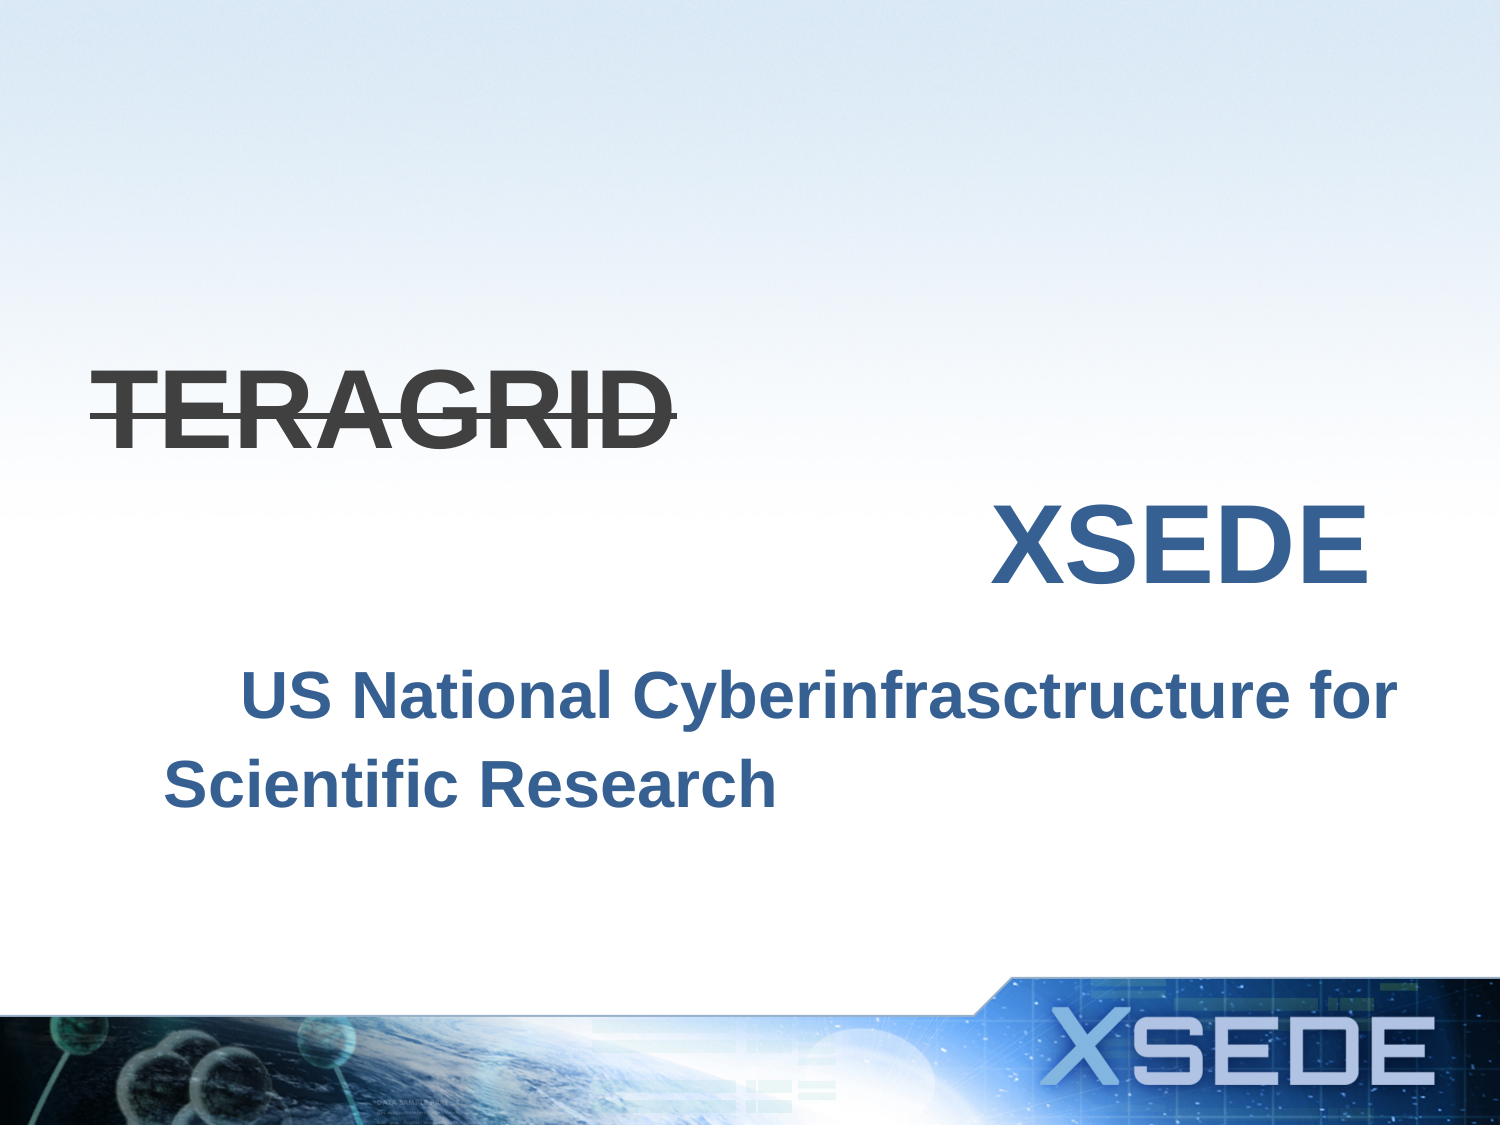

# TERAGRID XSEDE US National Cyberinfrasctructure for     Scientific Research